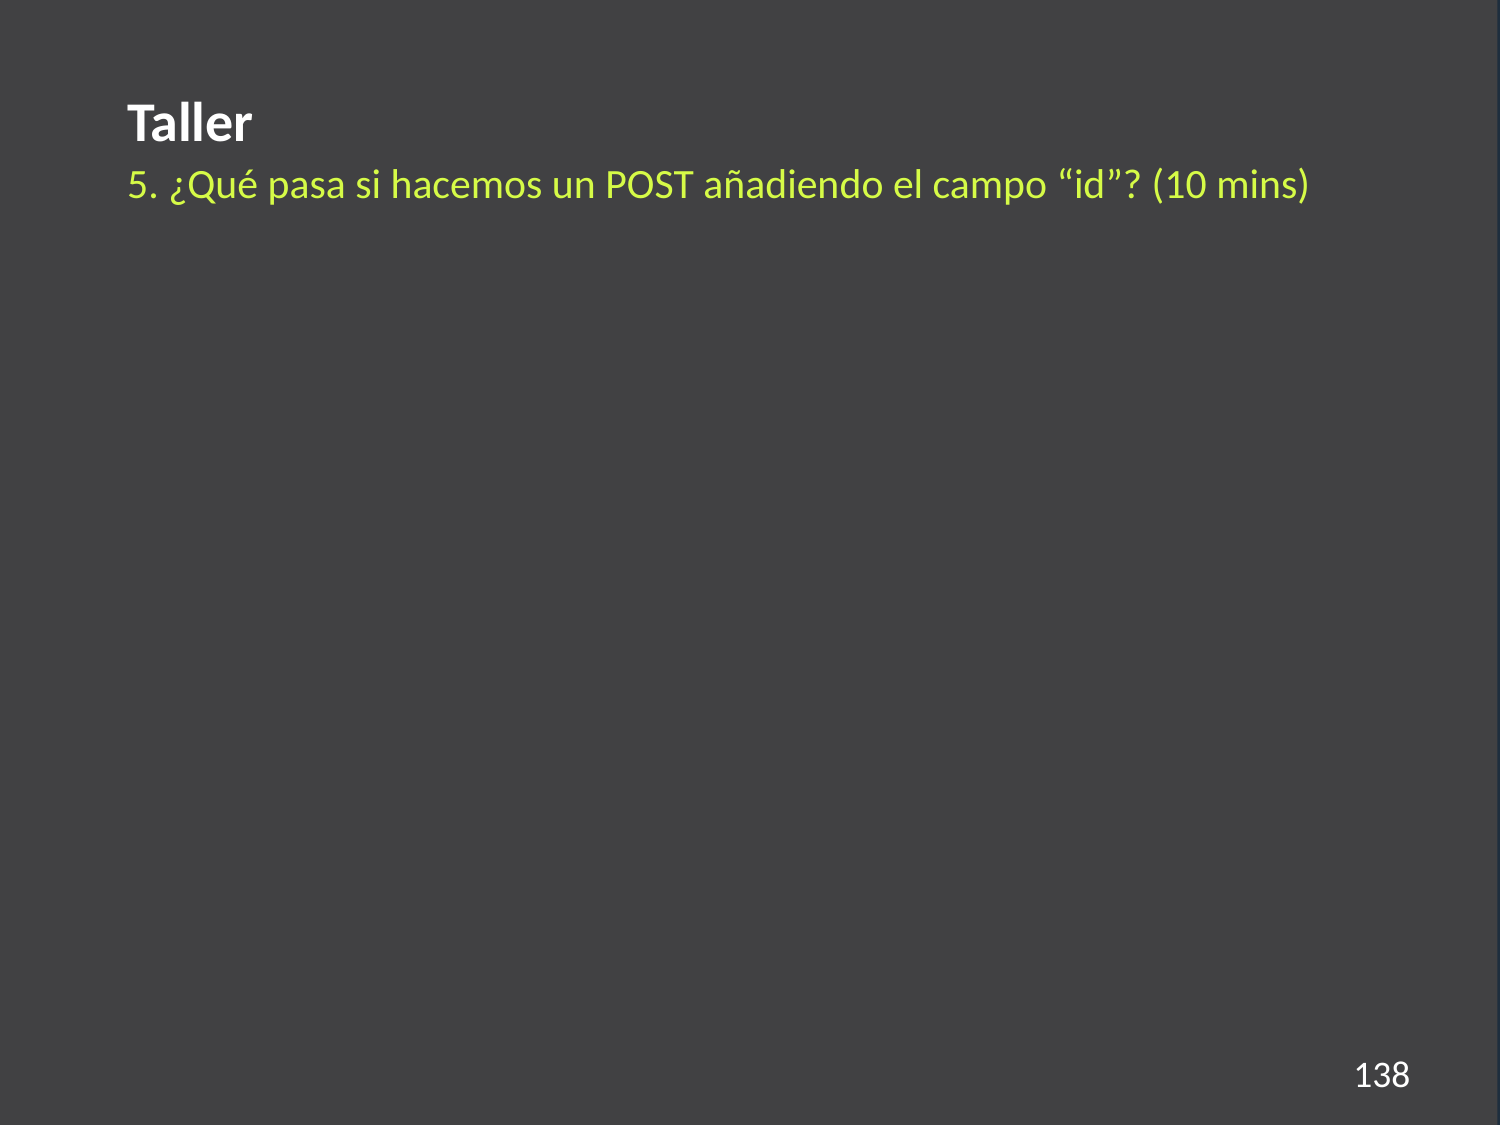

Taller
5. ¿Qué pasa si hacemos un POST añadiendo el campo “id”? (10 mins)
138